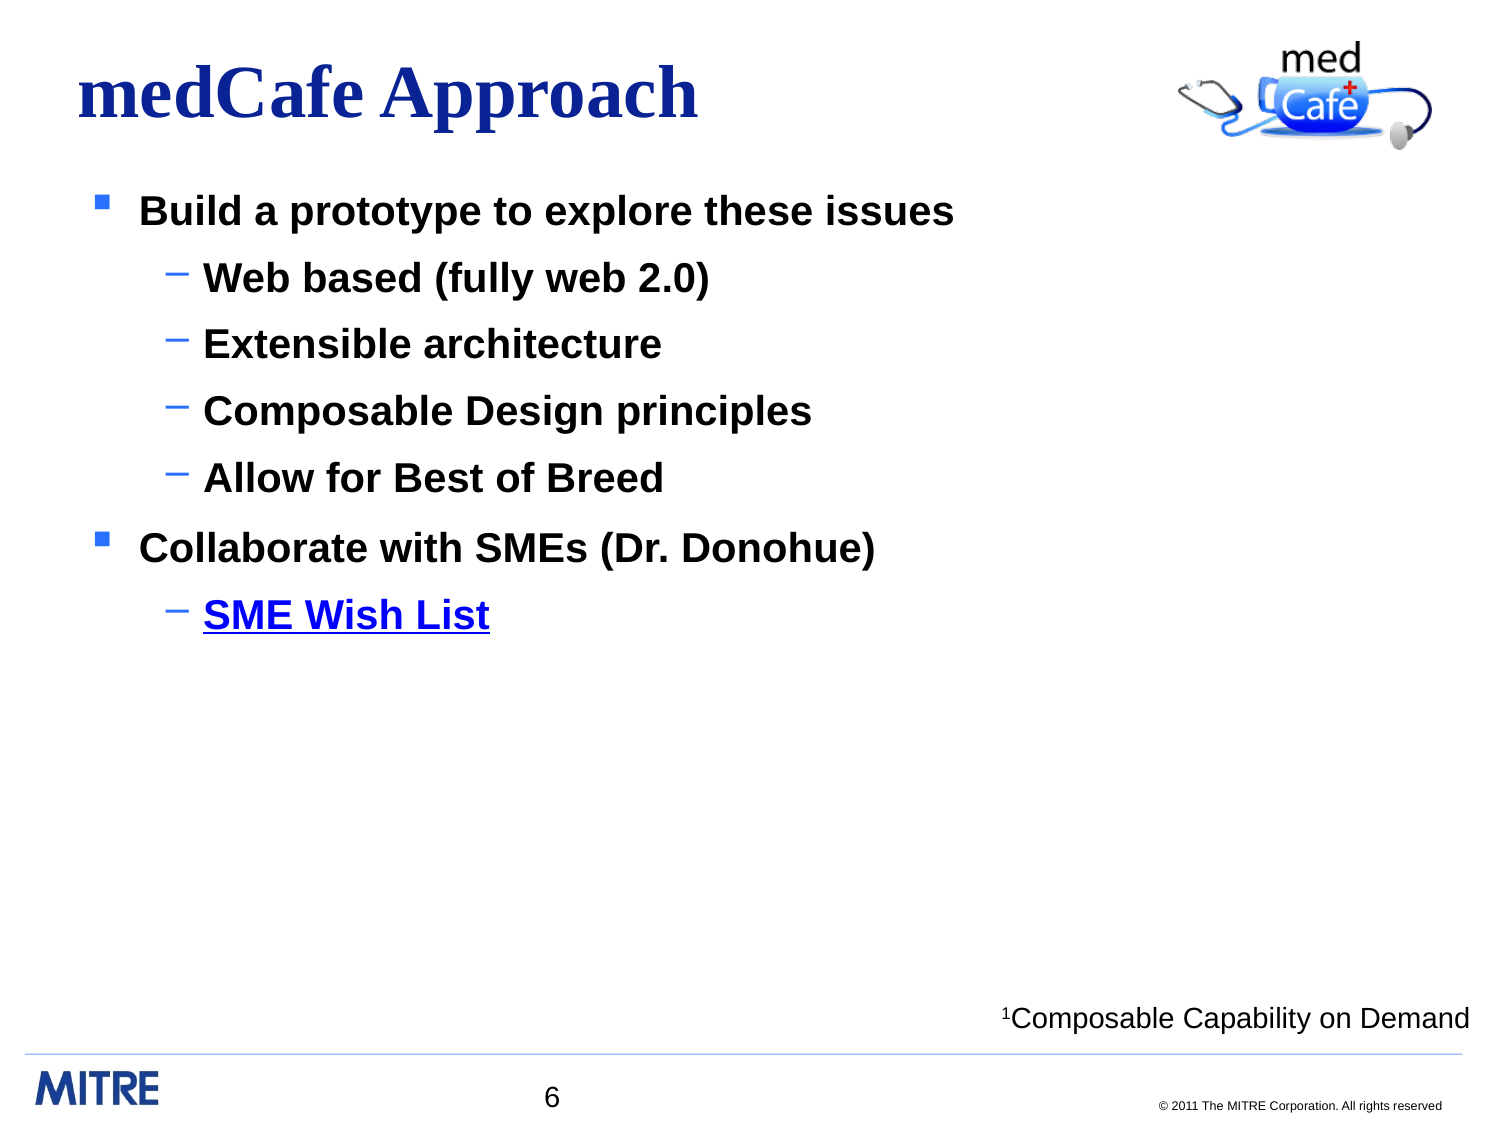

# medCafe Approach
Build a prototype to explore these issues
Web based (fully web 2.0)
Extensible architecture
Composable Design principles
Allow for Best of Breed
Collaborate with SMEs (Dr. Donohue)
SME Wish List

1Composable Capability on Demand